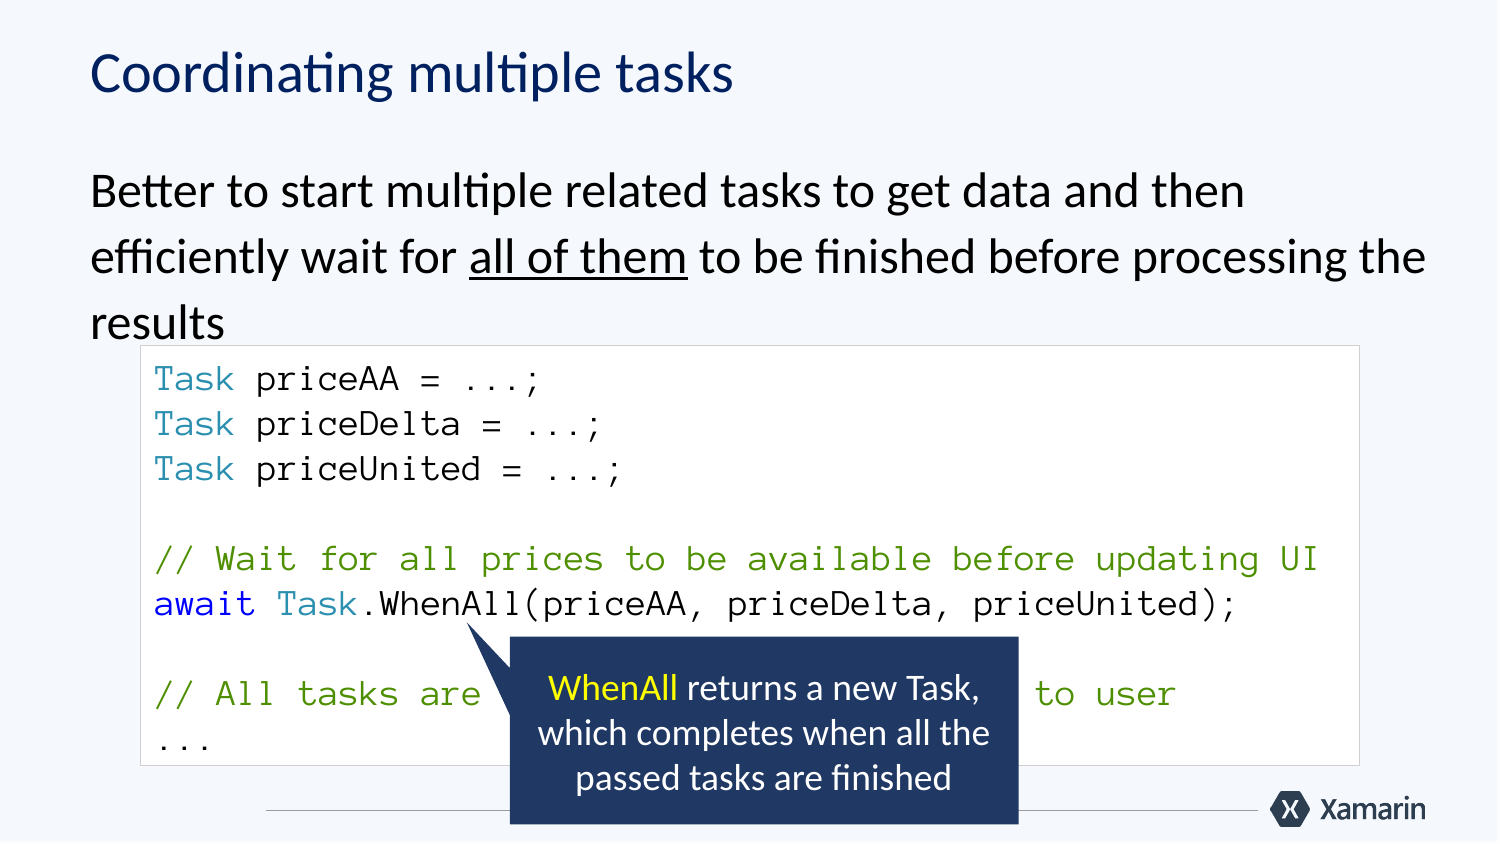

# Coordinating multiple tasks
Better to start multiple related tasks to get data and then efficiently wait for all of them to be finished before processing the results
Task priceAA = ...;
Task priceDelta = ...;
Task priceUnited = ...;

// Wait for all prices to be available before updating UI
await Task.WhenAll(priceAA, priceDelta, priceUnited);

// All tasks are complete, display results to user
...
WhenAll returns a new Task, which completes when all the passed tasks are finished